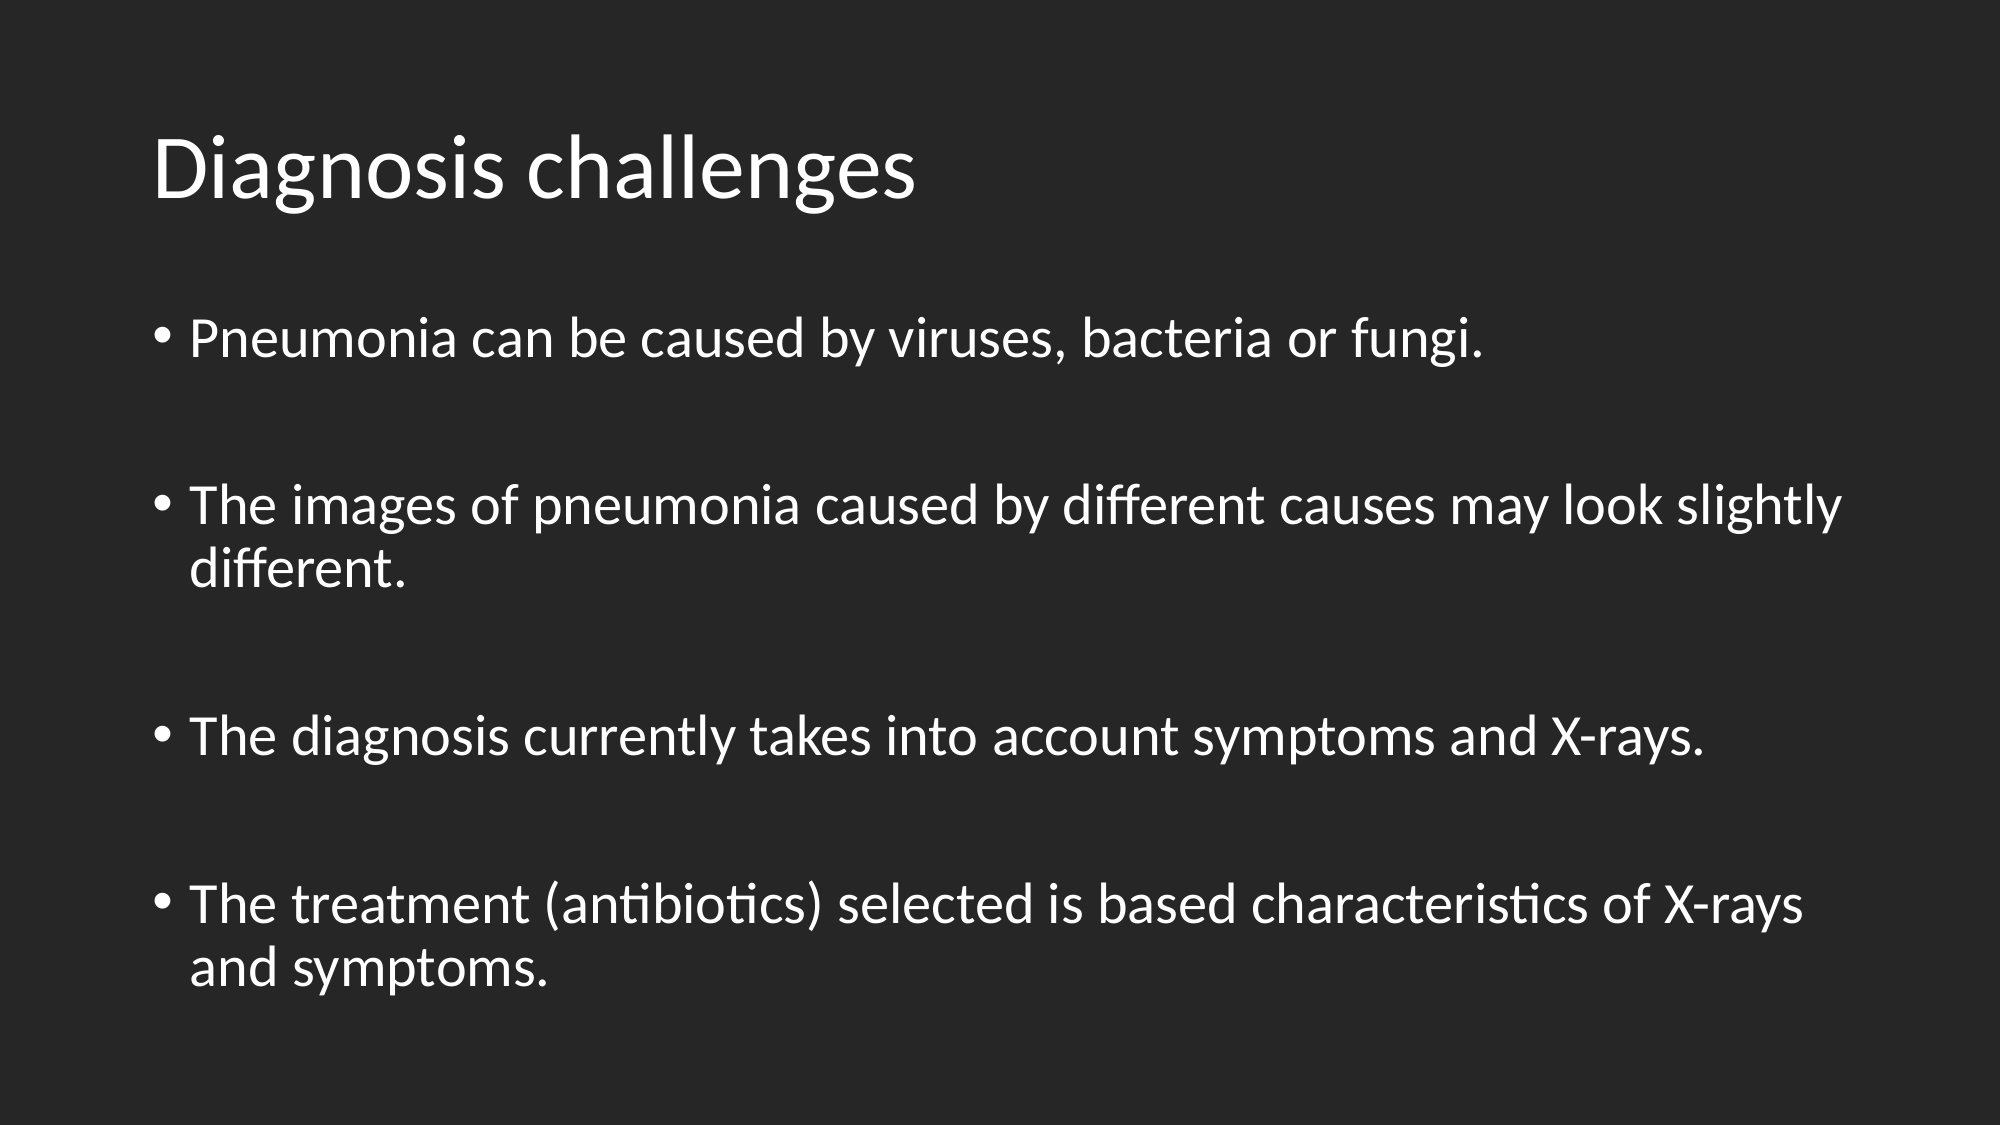

# Diagnosis challenges
Pneumonia can be caused by viruses, bacteria or fungi.

The images of pneumonia caused by different causes may look slightly different.

The diagnosis currently takes into account symptoms and X-rays.

The treatment (antibiotics) selected is based characteristics of X-rays and symptoms.